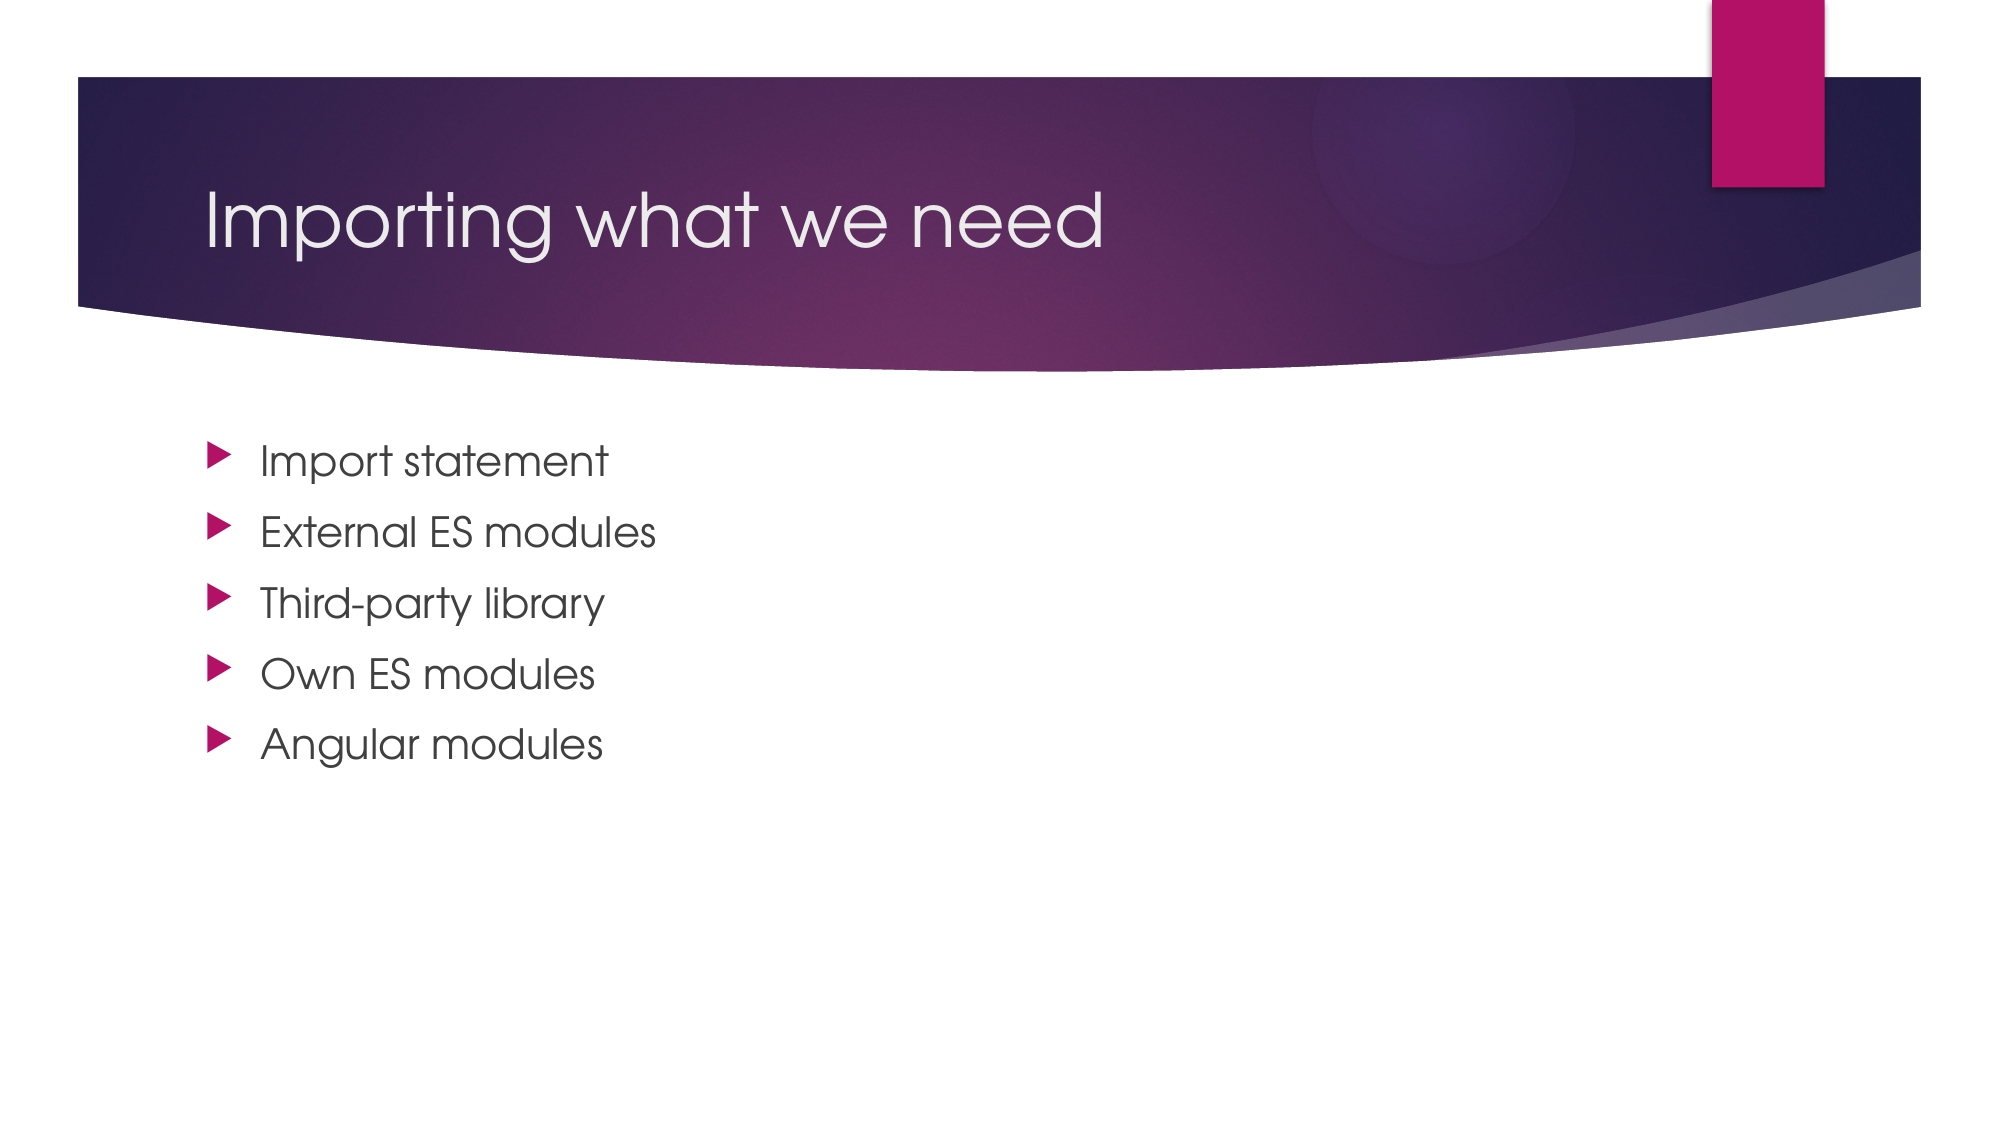

# Importing what we need
Import statement
External ES modules
Third-party library
Own ES modules
Angular modules